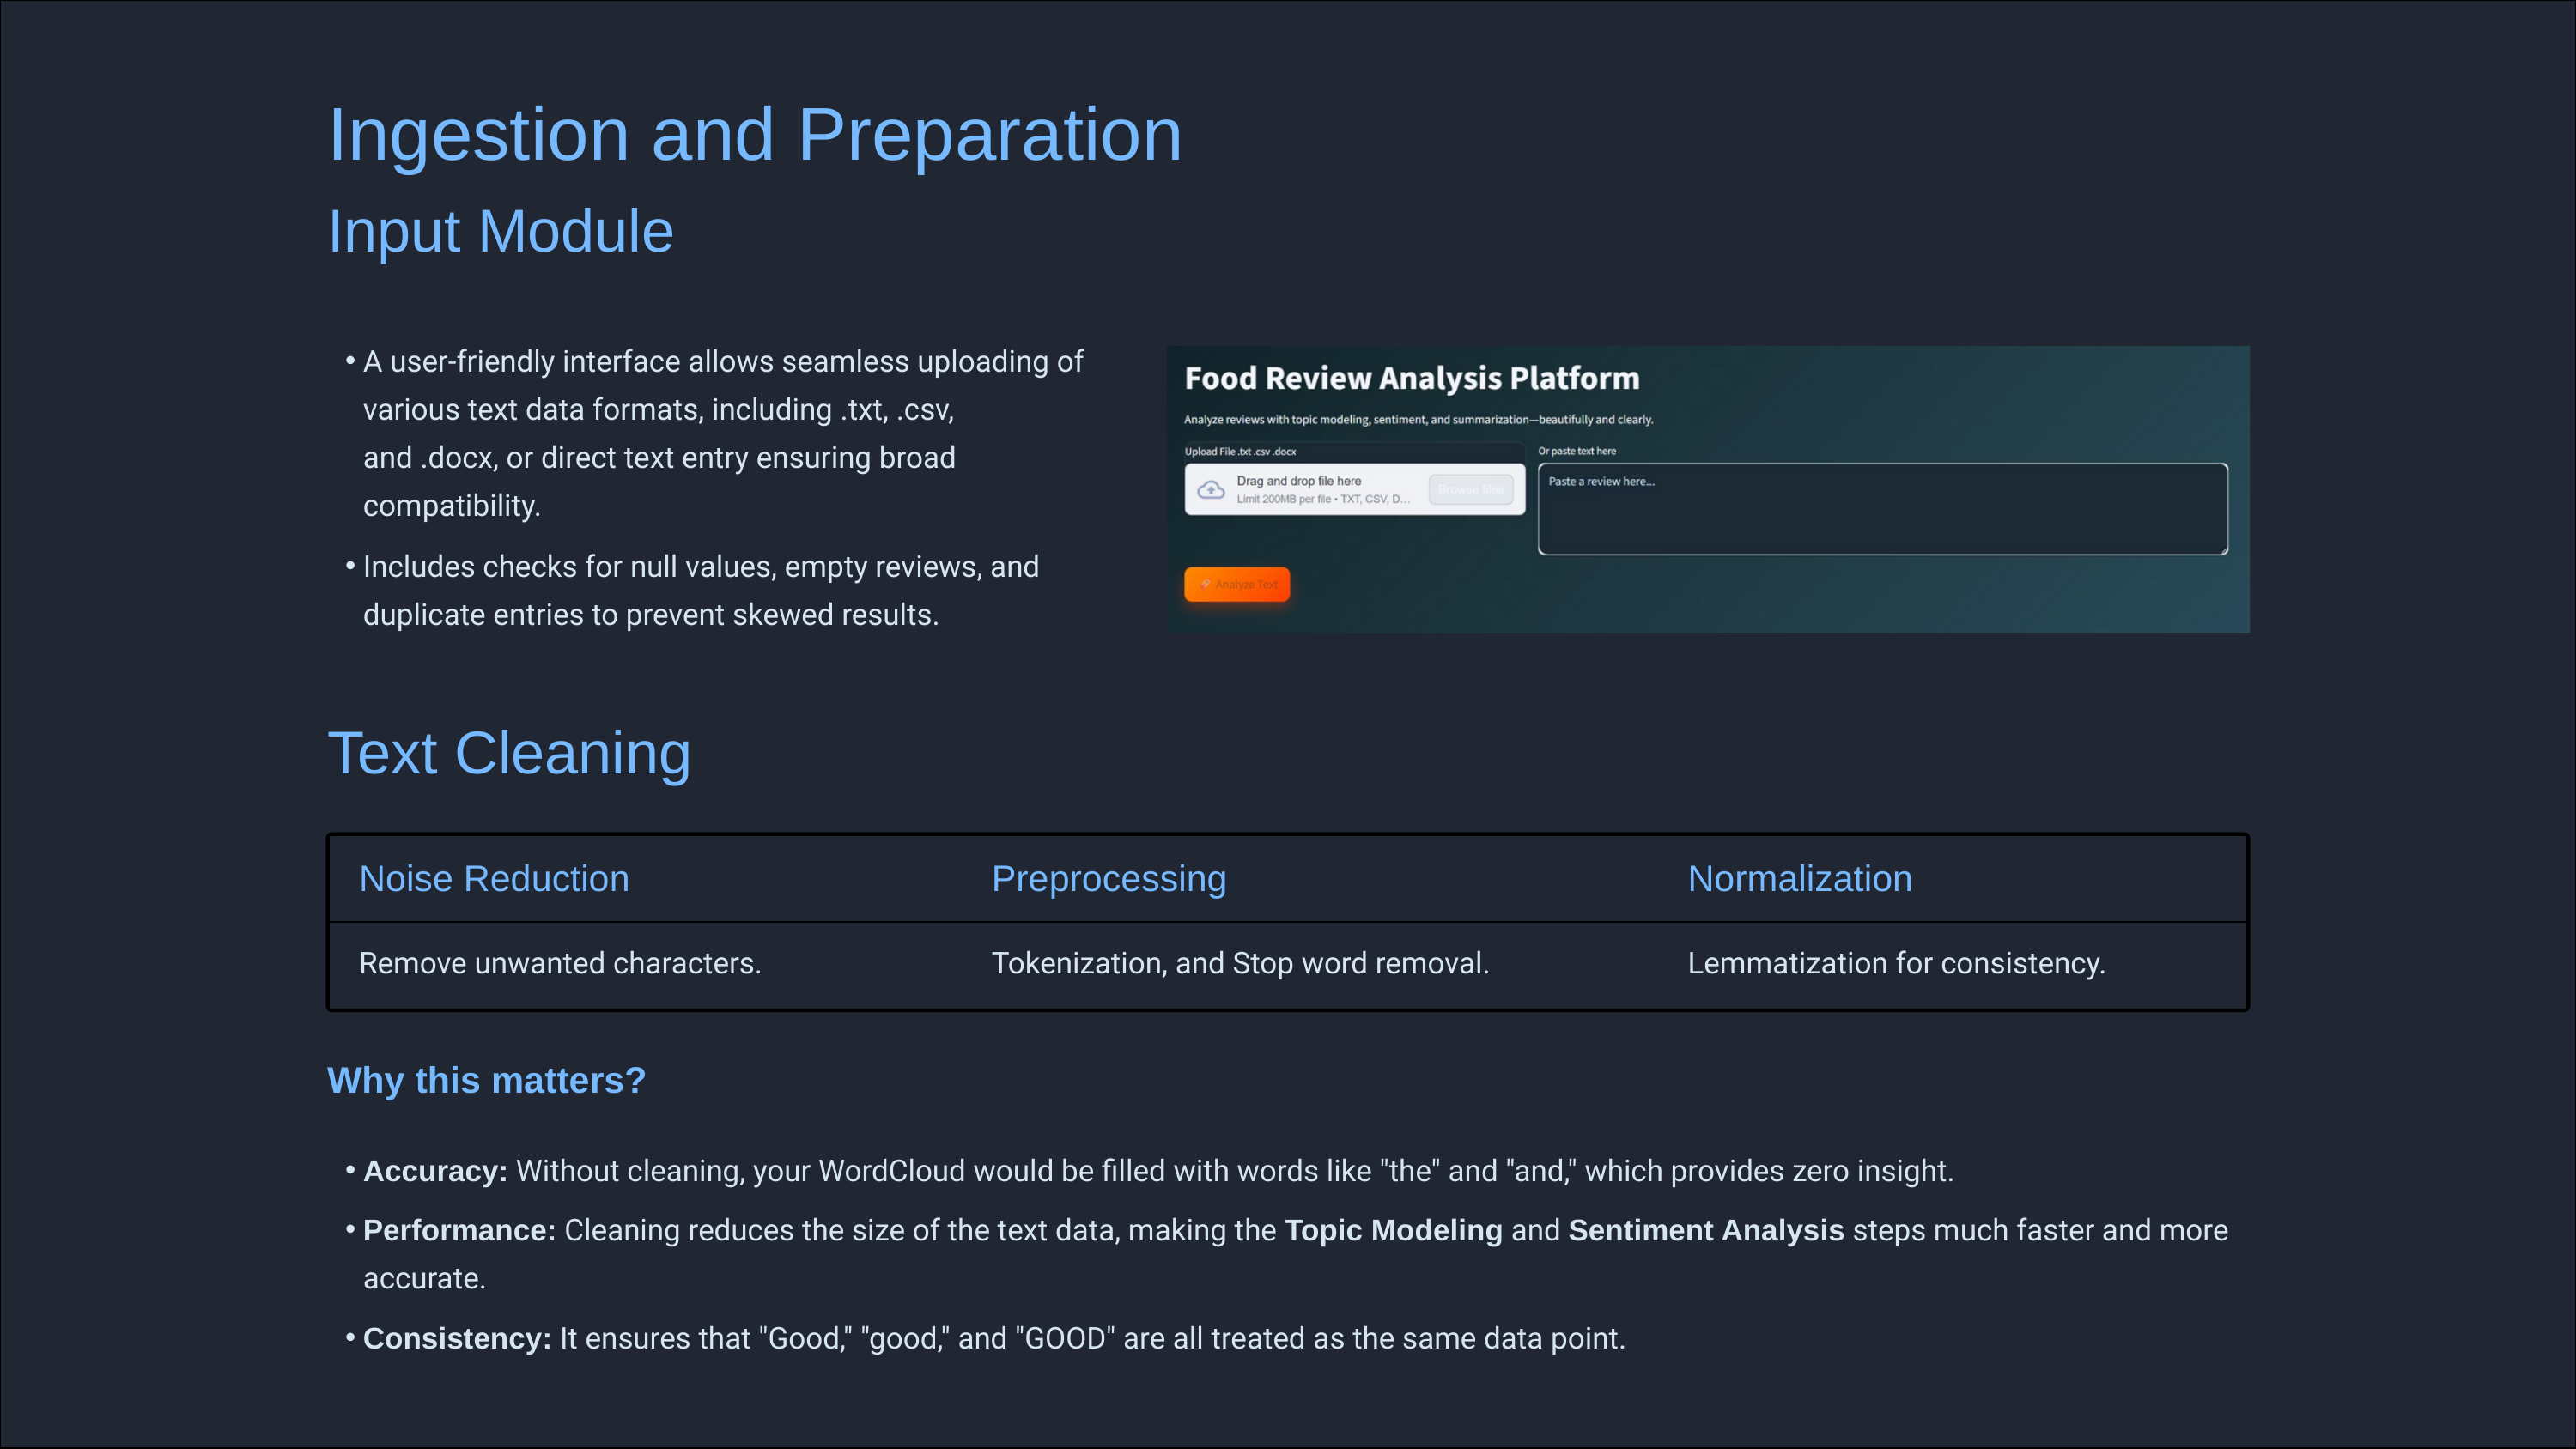

Ingestion and Preparation
Input Module
A user-friendly interface allows seamless uploading of various text data formats, including .txt, .csv, and .docx, or direct text entry ensuring broad compatibility.

Includes checks for null values, empty reviews, and duplicate entries to prevent skewed results.
Text Cleaning

Noise Reduction
Preprocessing
Normalization

Remove unwanted characters.
Tokenization, and Stop word removal.
Lemmatization for consistency.
Why this matters?
Accuracy: Without cleaning, your WordCloud would be filled with words like "the" and "and," which provides zero insight.
Performance: Cleaning reduces the size of the text data, making the Topic Modeling and Sentiment Analysis steps much faster and more accurate.
Consistency: It ensures that "Good," "good," and "GOOD" are all treated as the same data point.